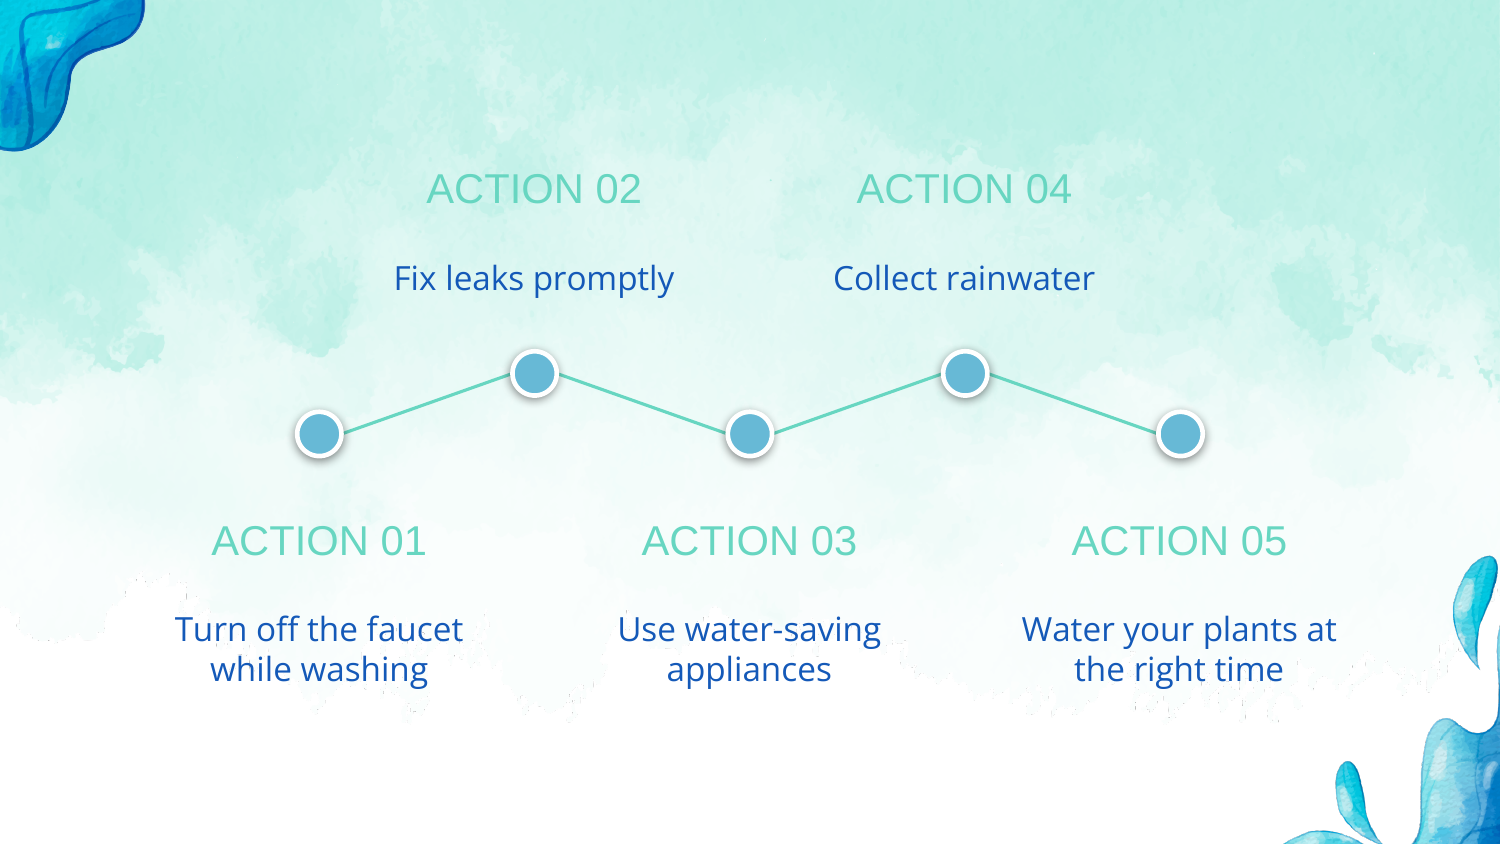

#
ACTION 02

Fix leaks promptly
ACTION 04

Collect rainwater

ACTION 01

Turn off the faucet while washing
ACTION 03

Use water-saving appliances
ACTION 05

Water your plants at the right time